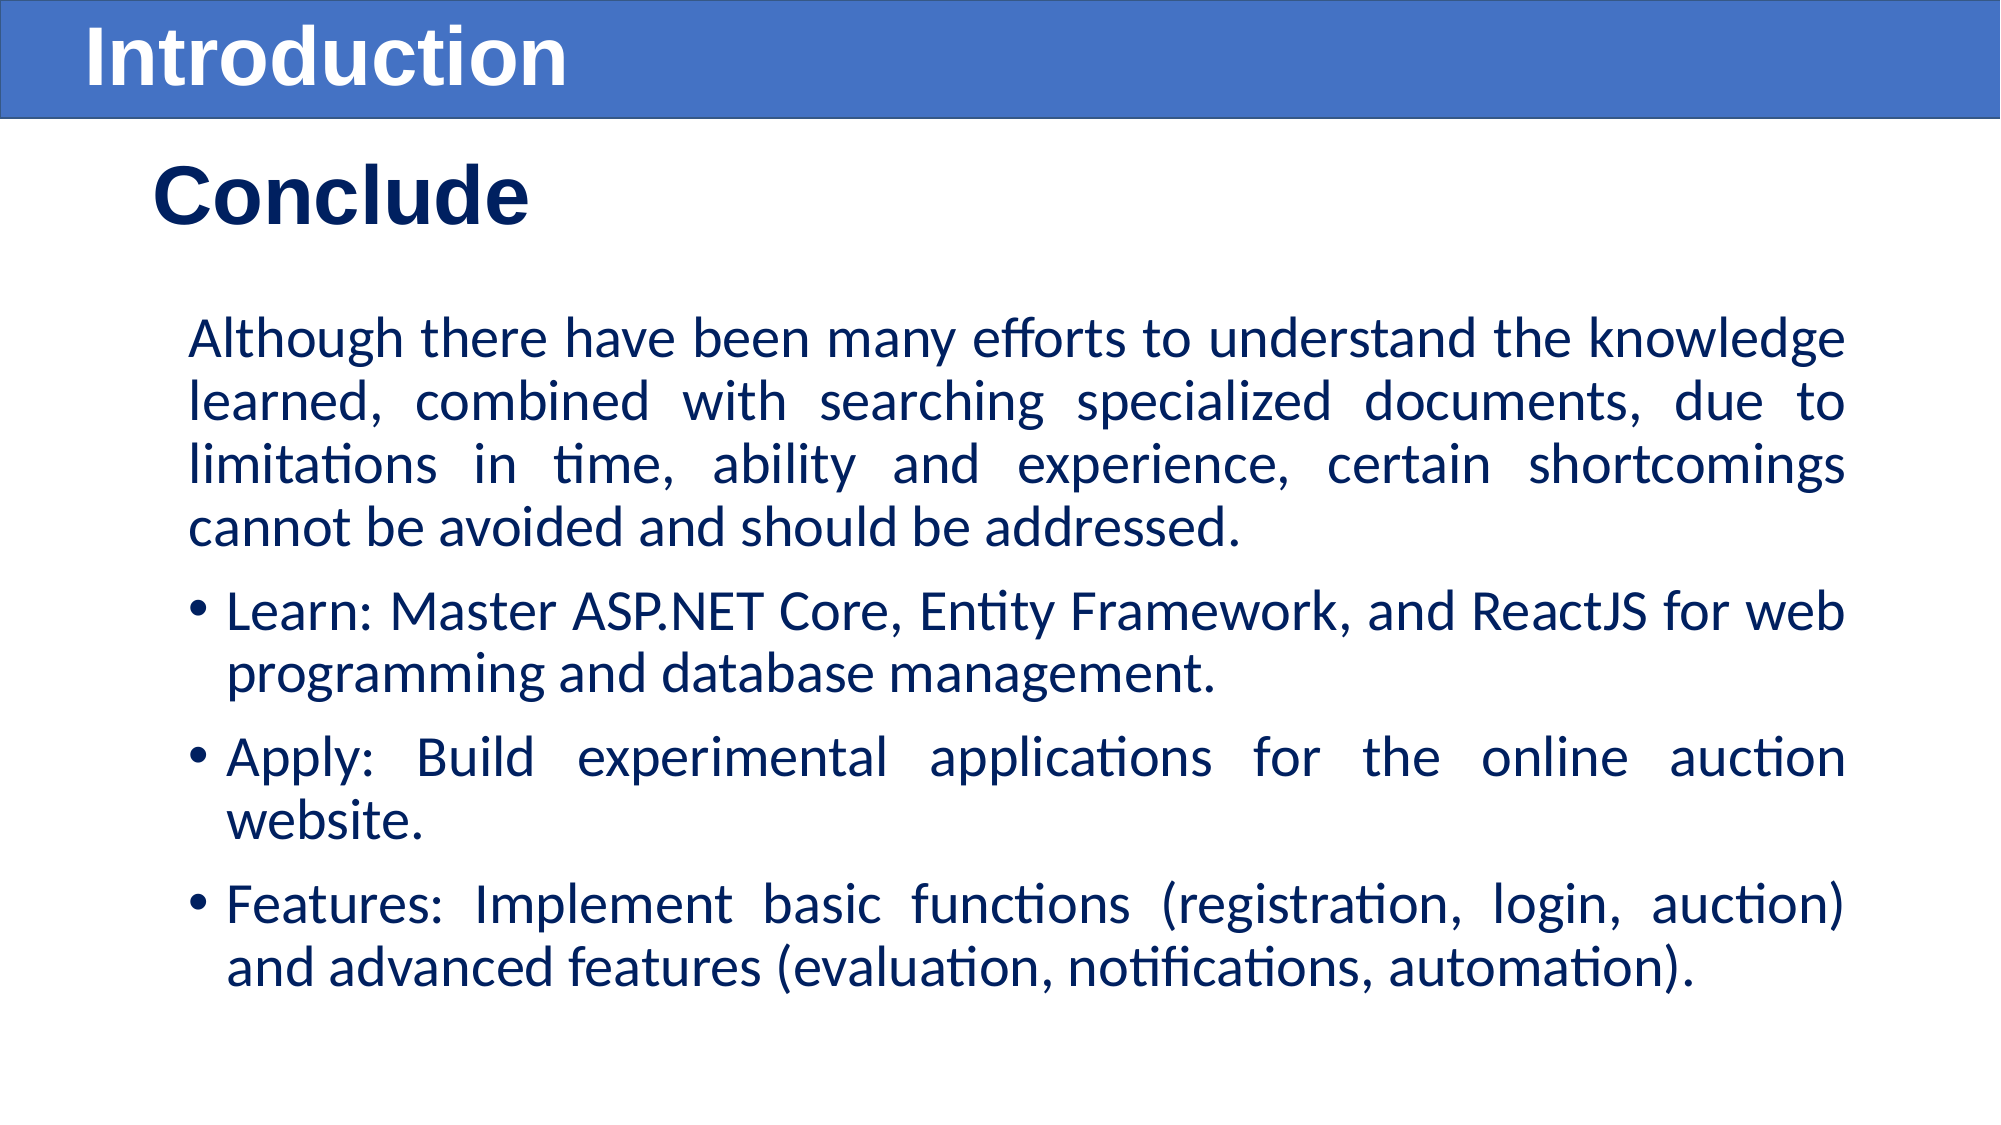

Introduction
# Conclude
Although there have been many efforts to understand the knowledge learned, combined with searching specialized documents, due to limitations in time, ability and experience, certain shortcomings cannot be avoided and should be addressed.
Learn: Master ASP.NET Core, Entity Framework, and ReactJS for web programming and database management.
Apply: Build experimental applications for the online auction website.
Features: Implement basic functions (registration, login, auction) and advanced features (evaluation, notifications, automation).